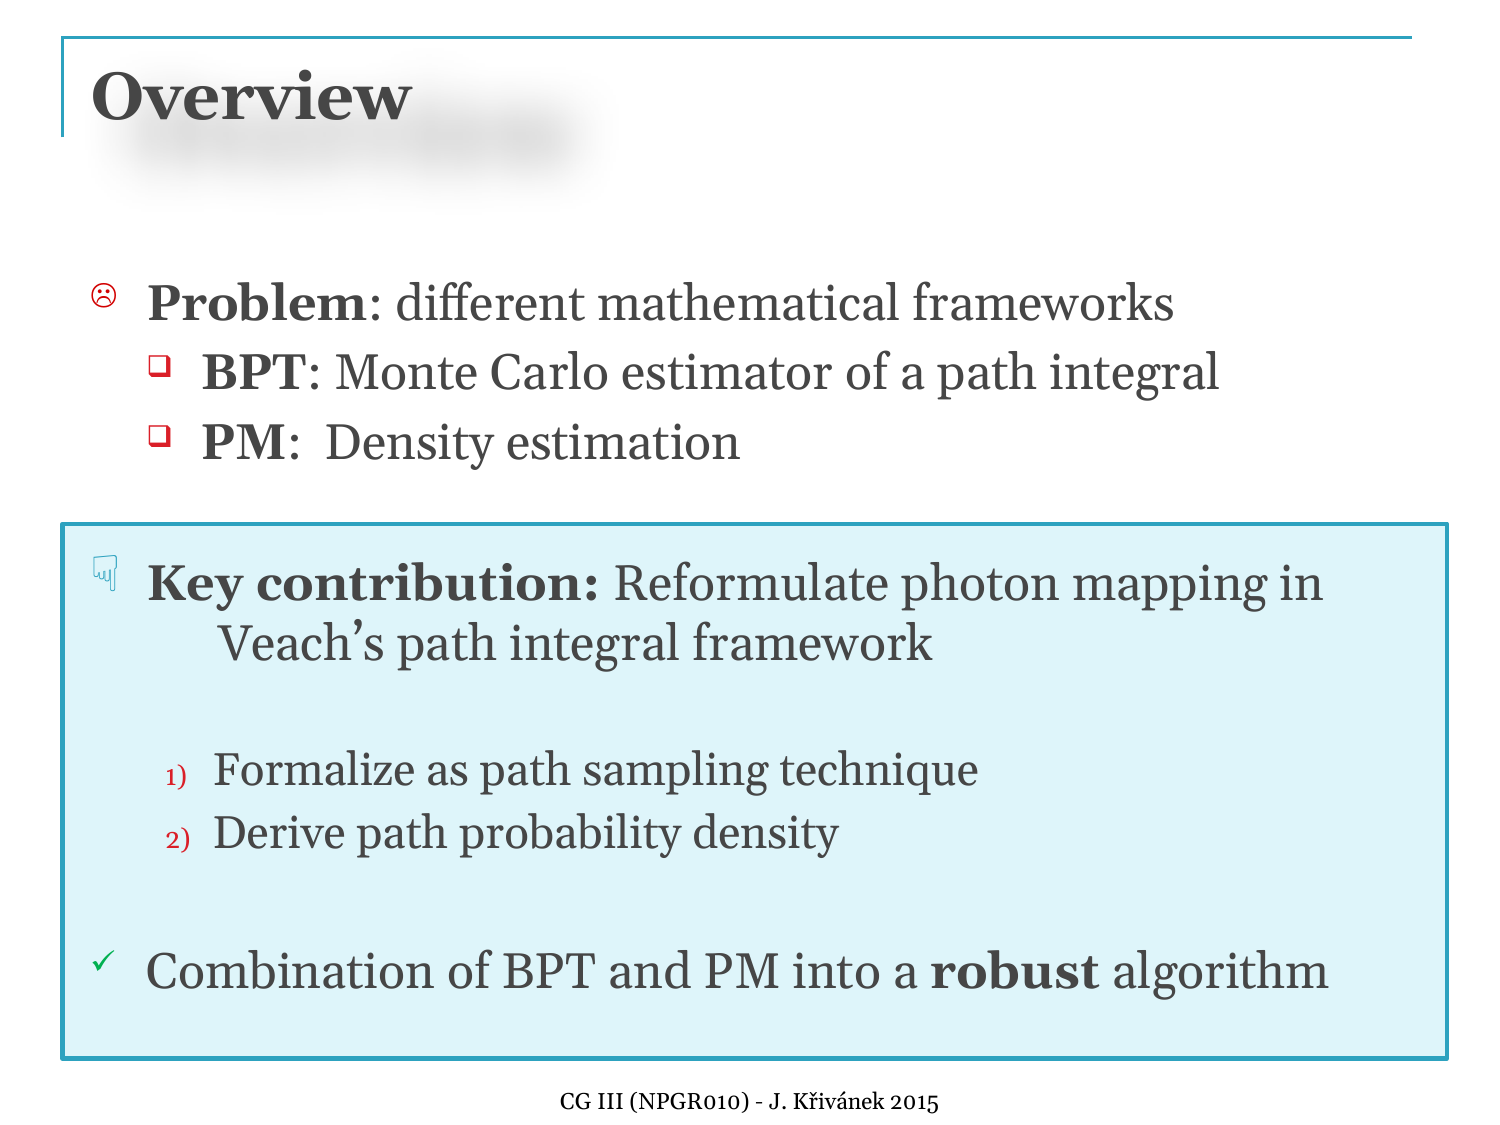

# Overview
Problem: different mathematical frameworks
BPT: Monte Carlo estimator of a path integral
PM:  Density estimation

Key contribution: Reformulate photon mapping in              Veach’s path integral framework
Formalize as path sampling technique
Derive path probability density

Combination of BPT and PM into a robust algorithm

CG III (NPGR010) - J. Křivánek 2015